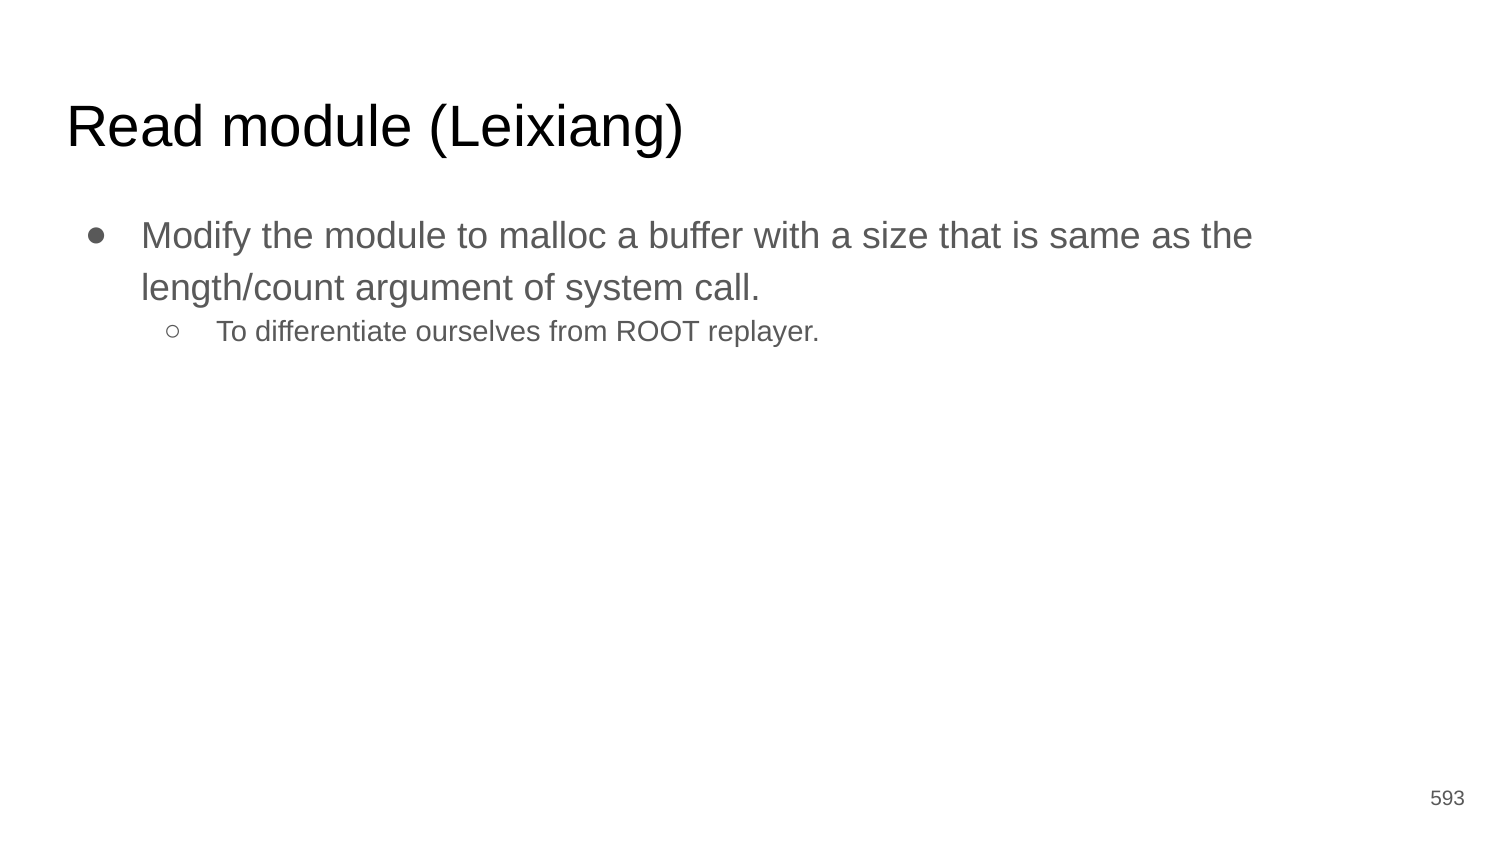

# Read module (Leixiang)
Modify the module to malloc a buffer with a size that is same as the length/count argument of system call.
To differentiate ourselves from ROOT replayer.
593